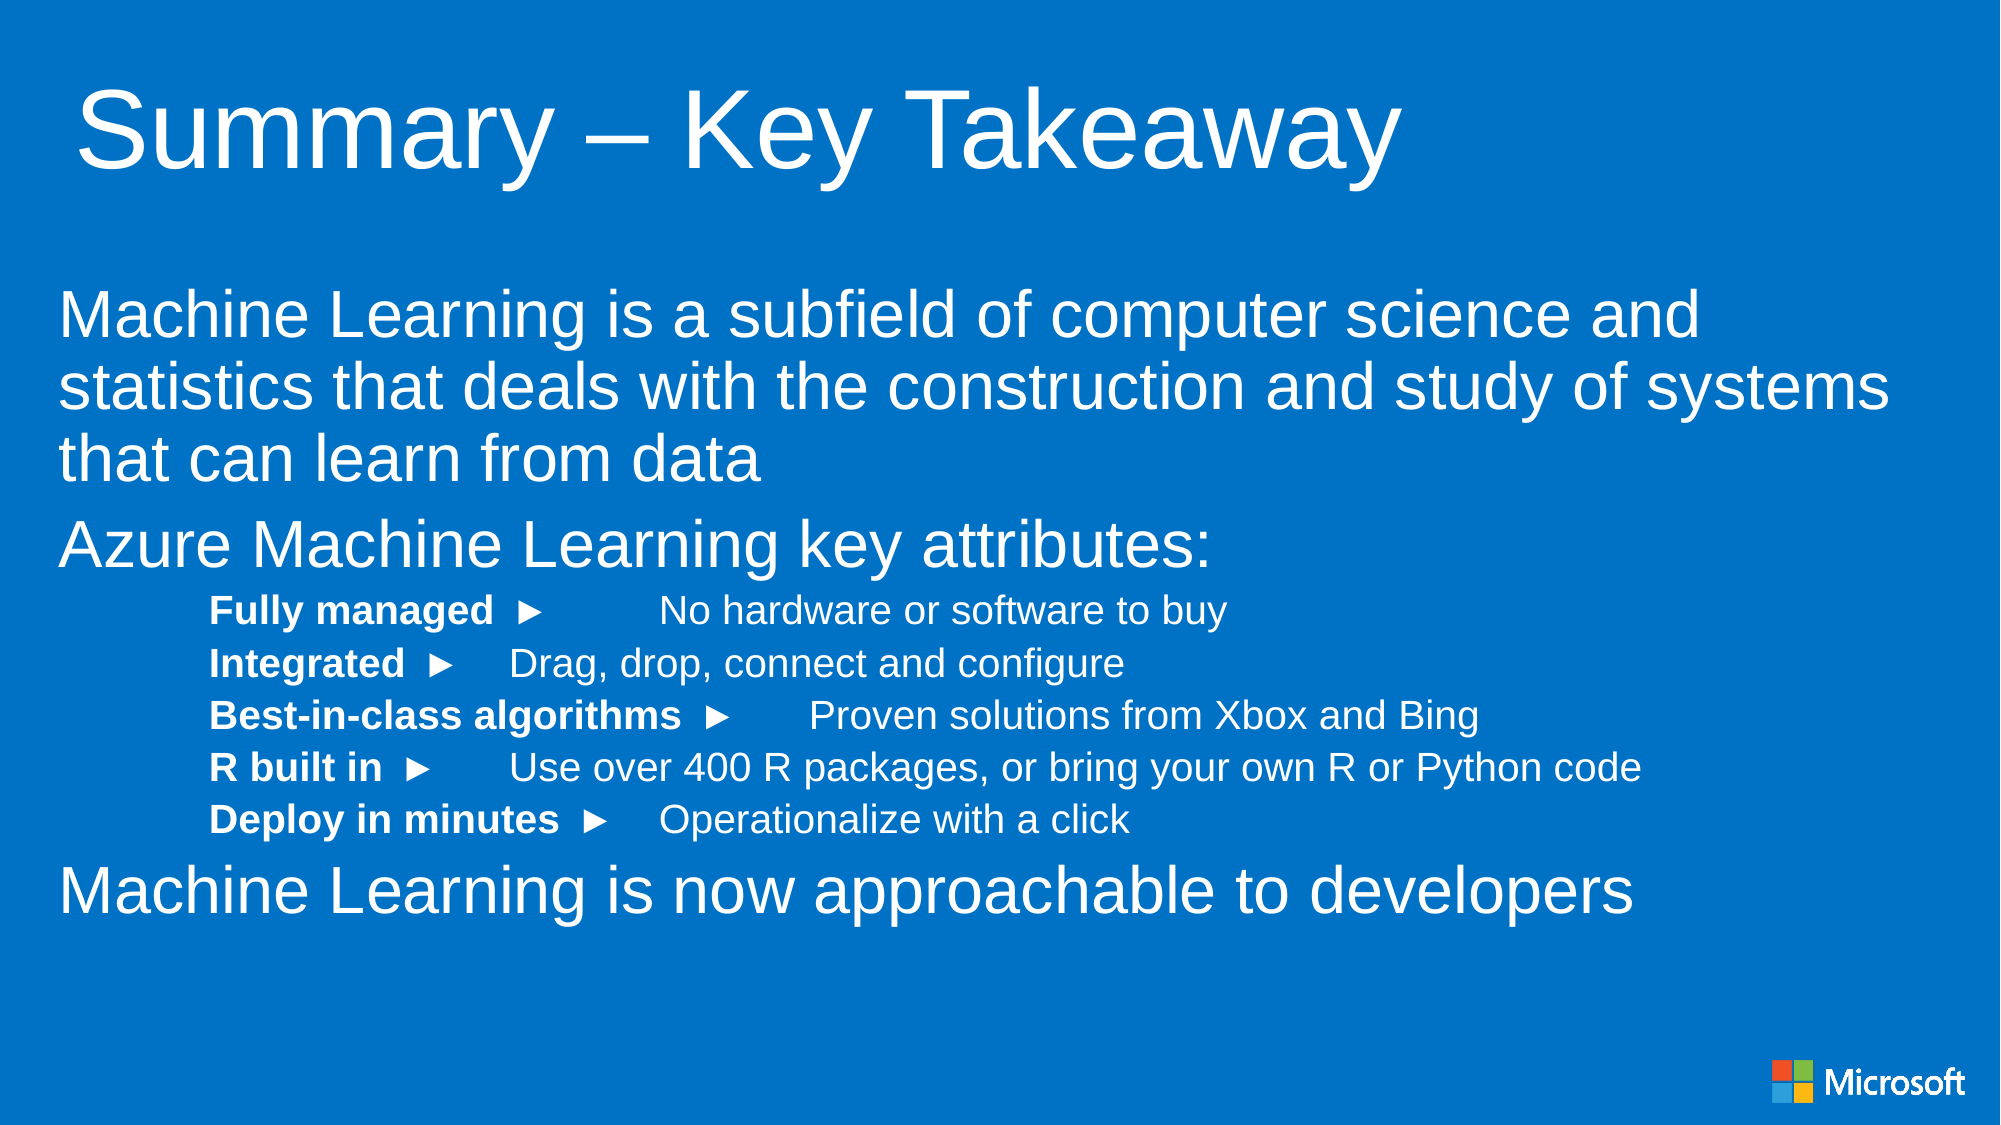

#
Summary – Key Takeaway
Machine Learning is a subfield of computer science and statistics that deals with the construction and study of systems that can learn from data
Azure Machine Learning key attributes:
	Fully managed  ► 	No hardware or software to buy
	Integrated  ► 	Drag, drop, connect and configure
	Best-in-class algorithms  ► 	Proven solutions from Xbox and Bing
	R built in  ► 	Use over 400 R packages, or bring your own R or Python code
	Deploy in minutes  ► 	Operationalize with a click
Machine Learning is now approachable to developers